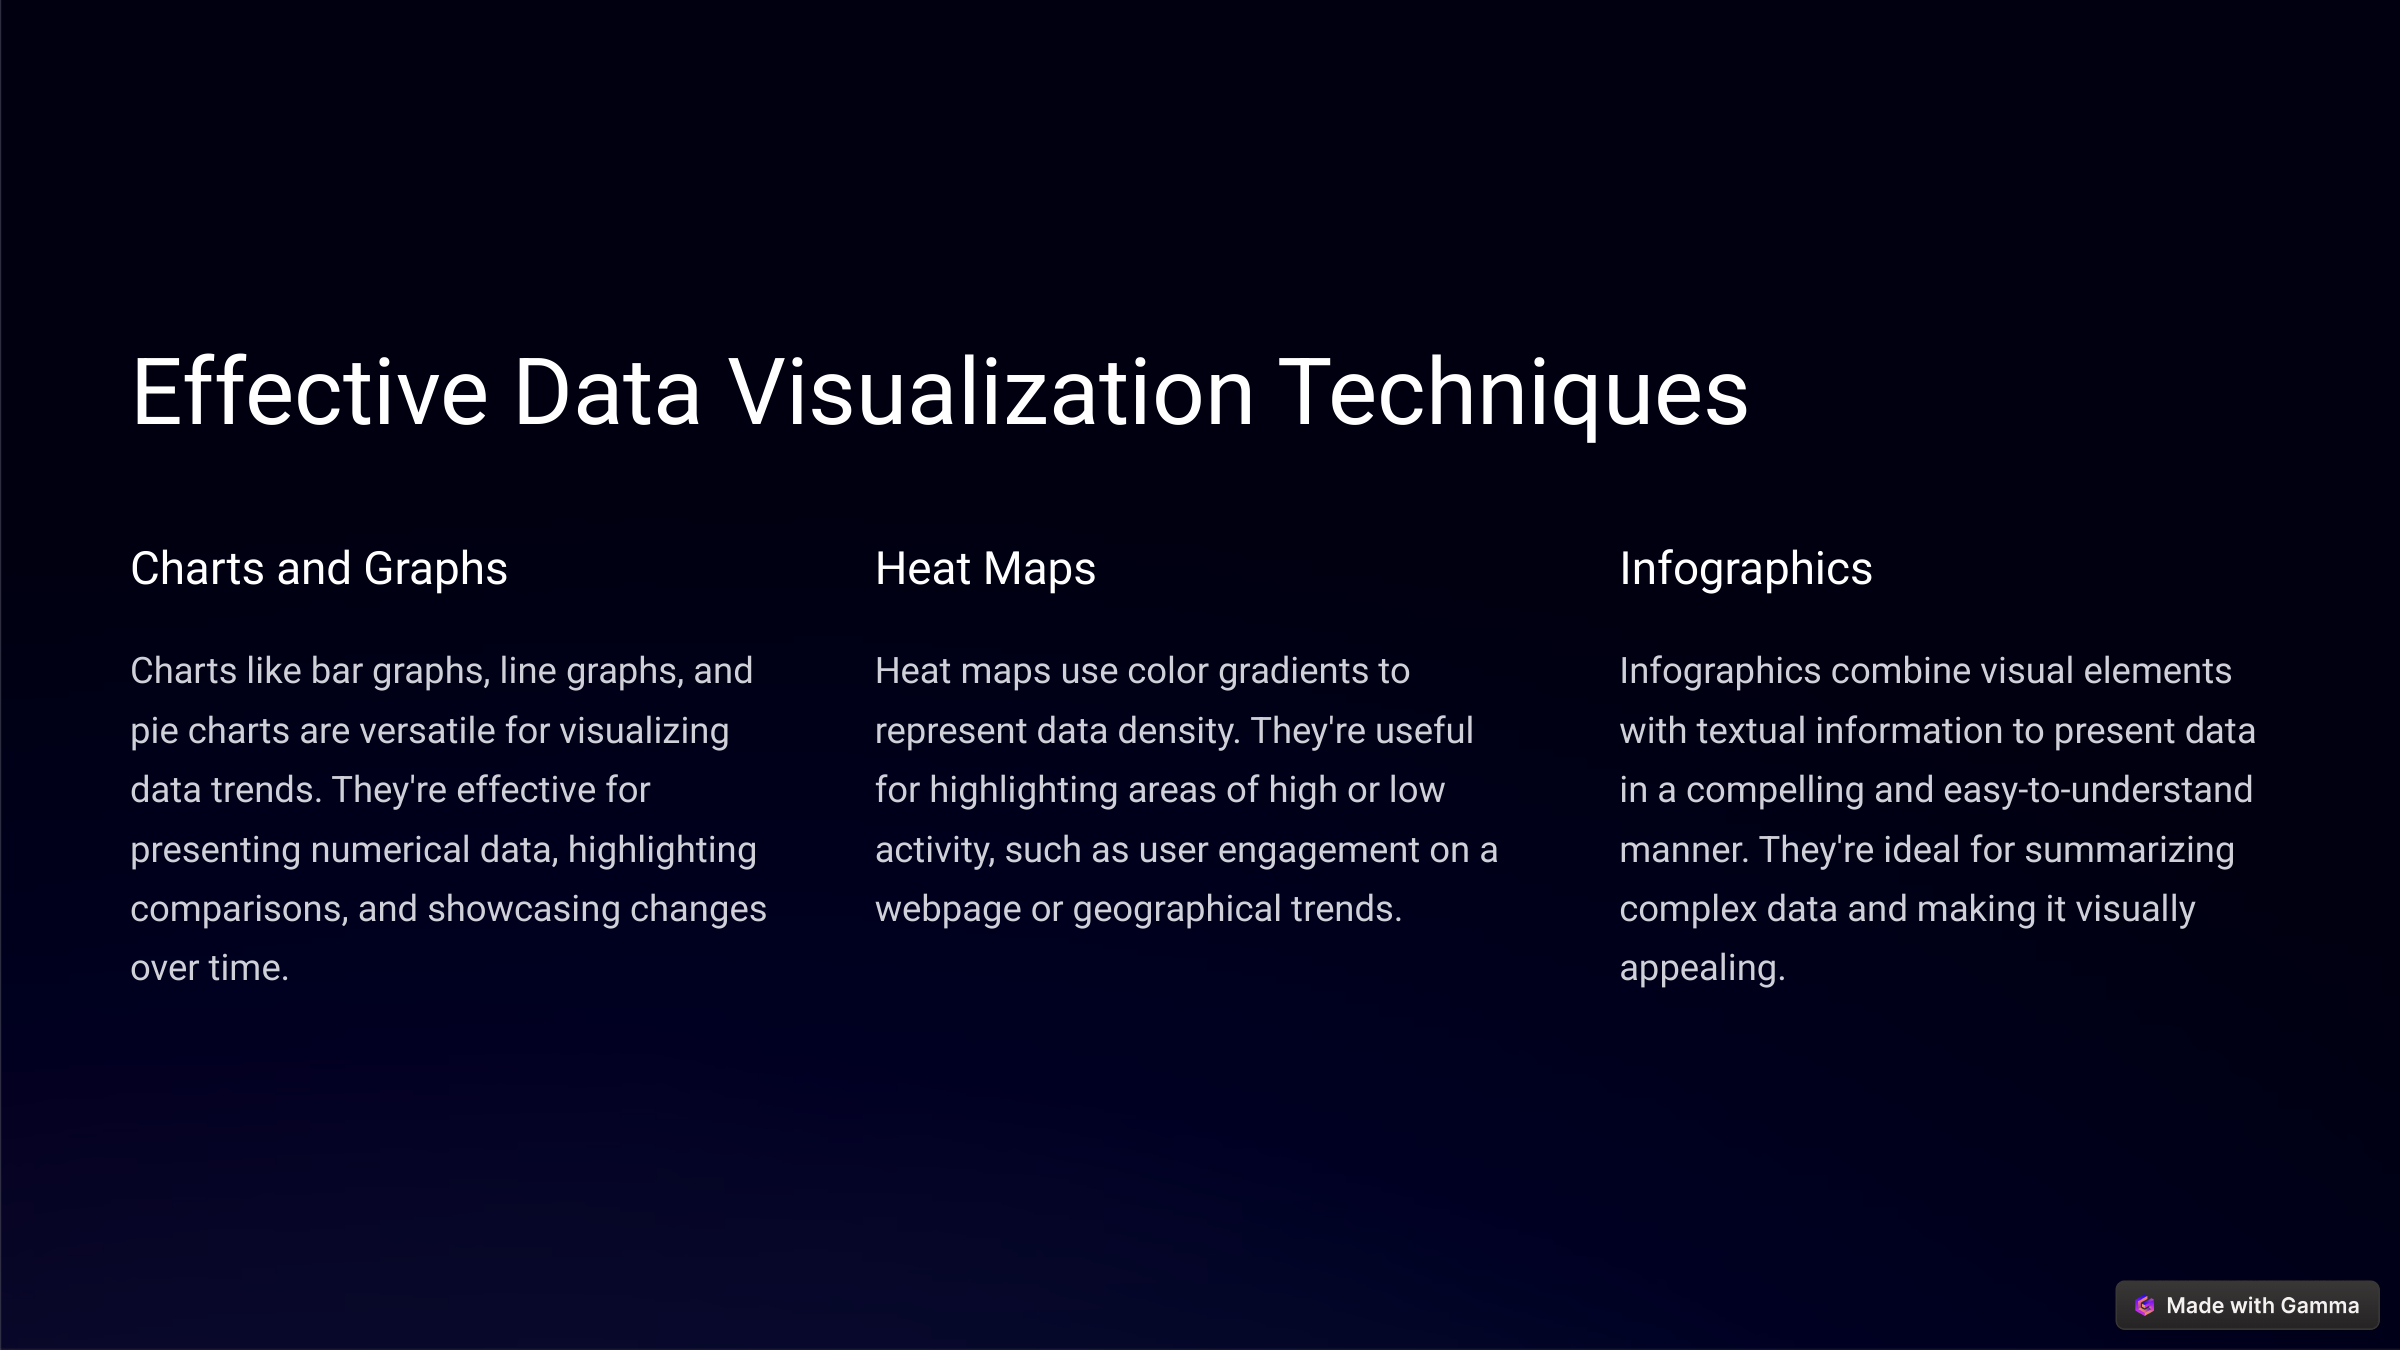

Effective Data Visualization Techniques
Charts and Graphs
Heat Maps
Infographics
Charts like bar graphs, line graphs, and pie charts are versatile for visualizing data trends. They're effective for presenting numerical data, highlighting comparisons, and showcasing changes over time.
Heat maps use color gradients to represent data density. They're useful for highlighting areas of high or low activity, such as user engagement on a webpage or geographical trends.
Infographics combine visual elements with textual information to present data in a compelling and easy-to-understand manner. They're ideal for summarizing complex data and making it visually appealing.